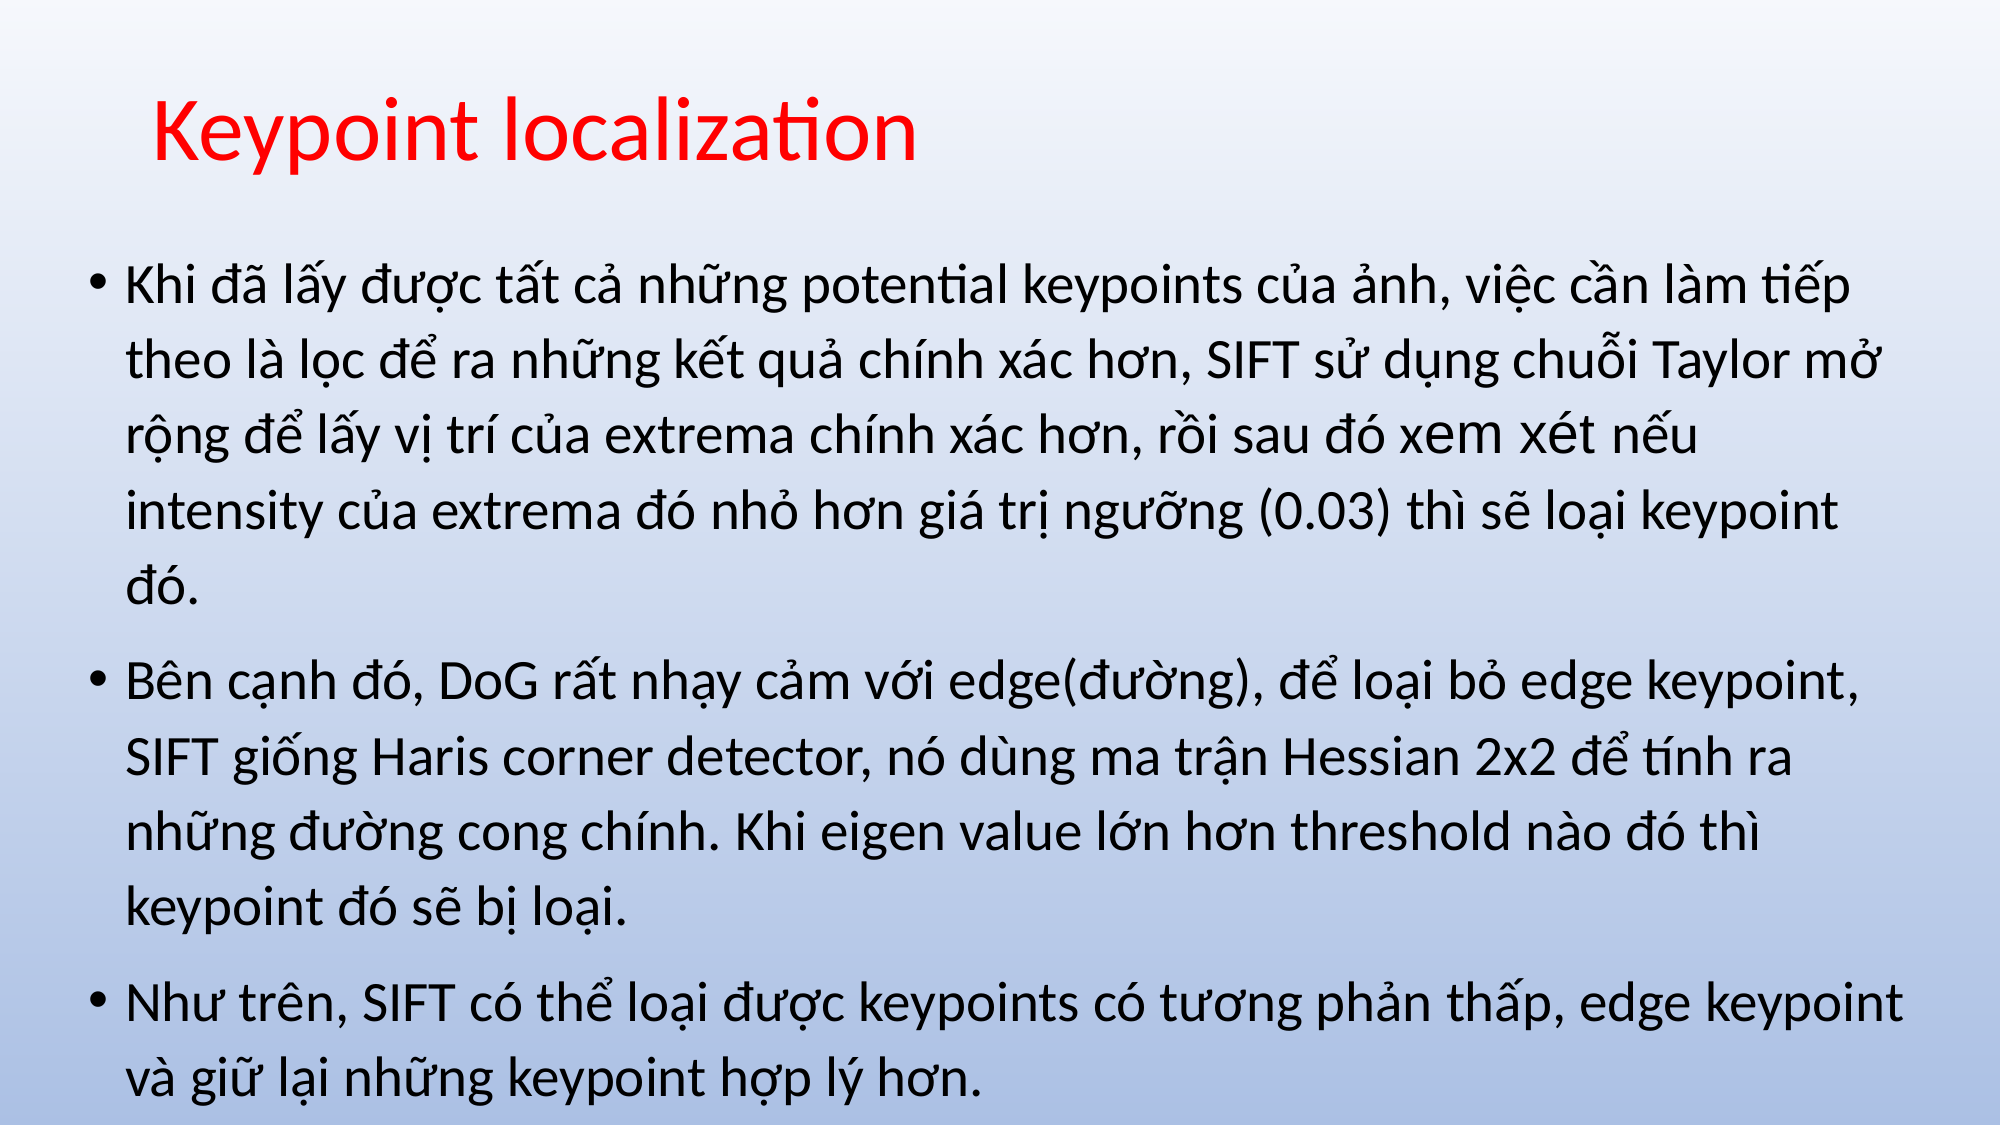

# Keypoint localization
Khi đã lấy được tất cả những potential keypoints của ảnh, việc cần làm tiếp theo là lọc để ra những kết quả chính xác hơn, SIFT sử dụng chuỗi Taylor mở rộng để lấy vị trí của extrema chính xác hơn, rồi sau đó xem xét nếu intensity của extrema đó nhỏ hơn giá trị ngưỡng (0.03) thì sẽ loại keypoint đó.
Bên cạnh đó, DoG rất nhạy cảm với edge(đường), để loại bỏ edge keypoint, SIFT giống Haris corner detector, nó dùng ma trận Hessian 2x2 để tính ra những đường cong chính. Khi eigen value lớn hơn threshold nào đó thì keypoint đó sẽ bị loại.
Như trên, SIFT có thể loại được keypoints có tương phản thấp, edge keypoint và giữ lại những keypoint hợp lý hơn.